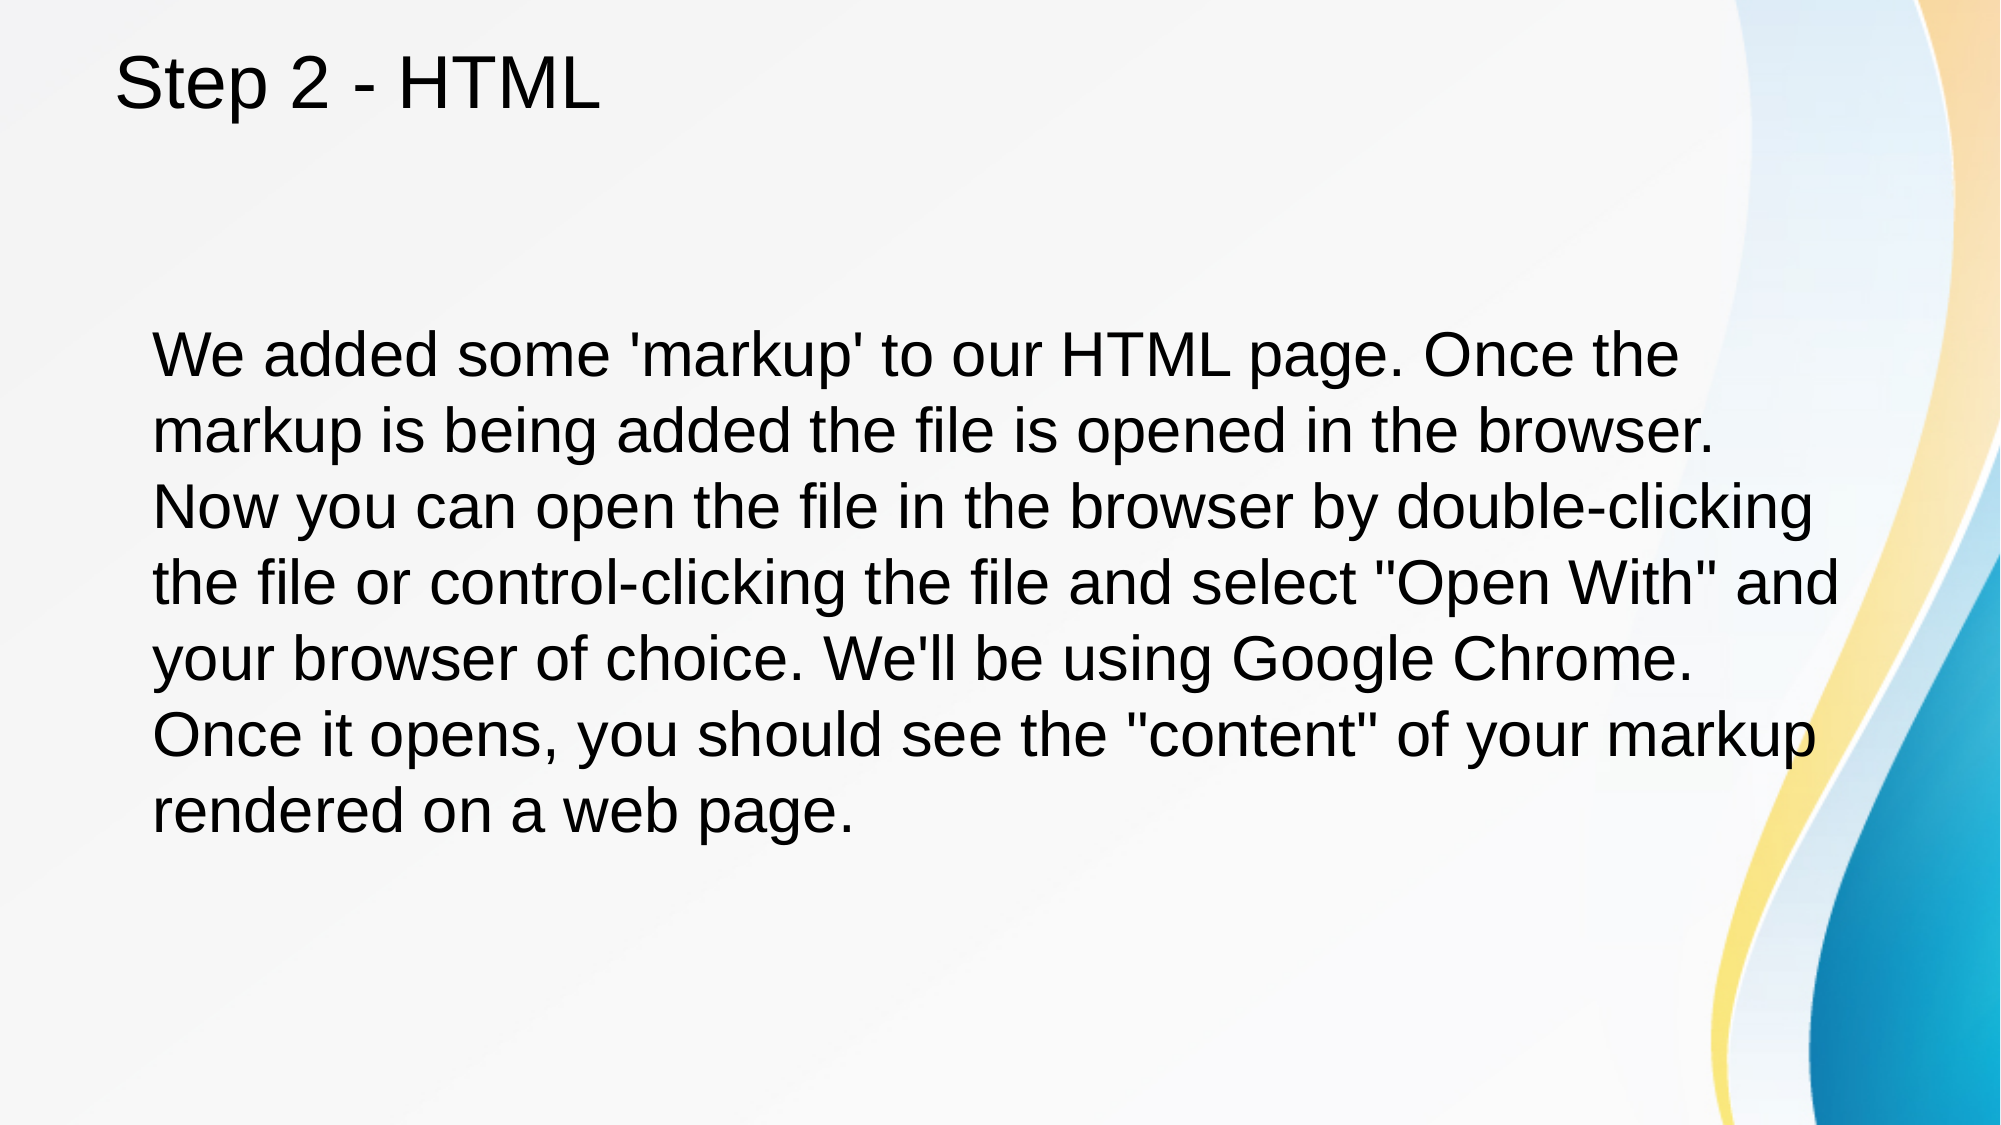

# Step 2 - HTML
We added some 'markup' to our HTML page. Once the markup is being added the file is opened in the browser. Now you can open the file in the browser by double-clicking the file or control-clicking the file and select "Open With" and your browser of choice. We'll be using Google Chrome. Once it opens, you should see the "content" of your markup rendered on a web page.